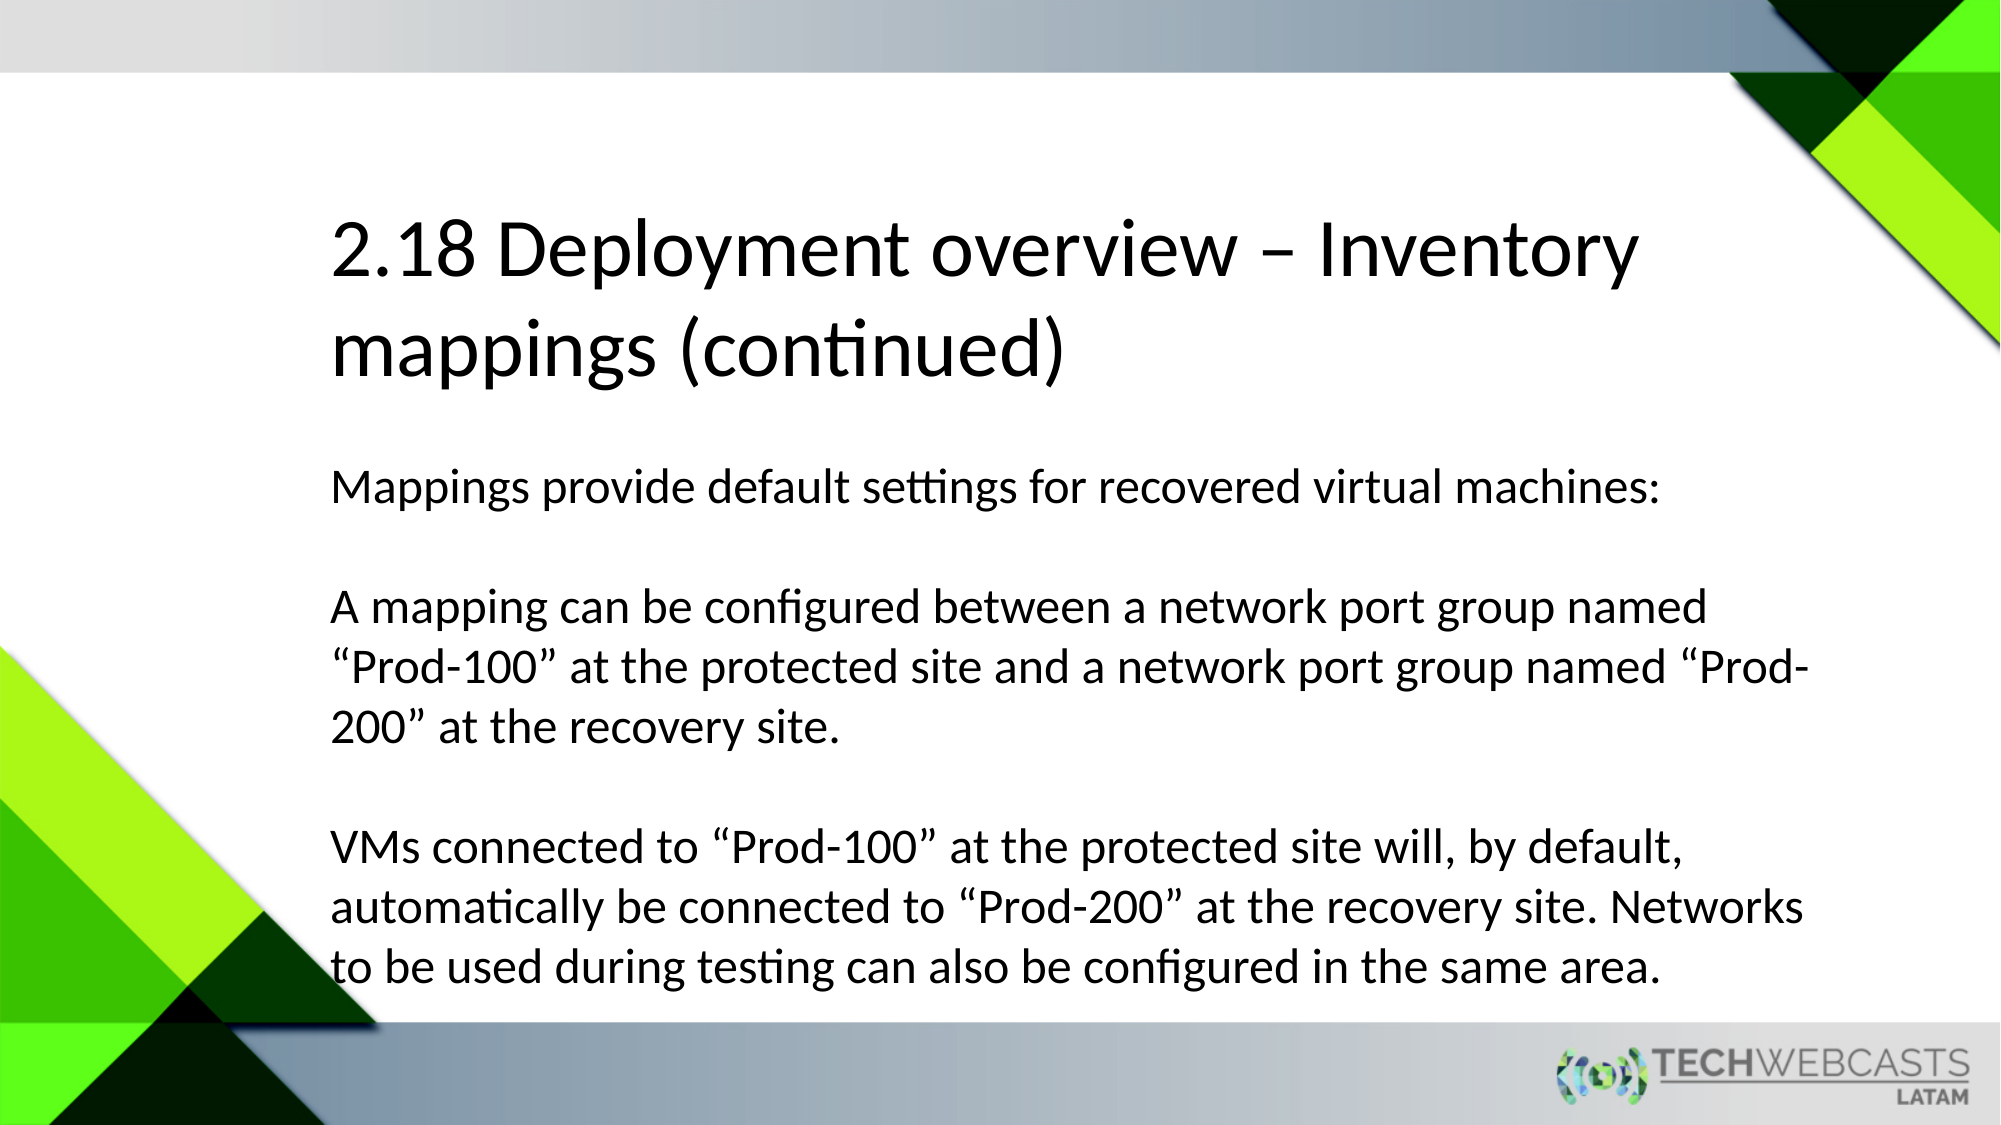

2.18 Deployment overview – Inventory mappings (continued)

Mappings provide default settings for recovered virtual machines:

A mapping can be configured between a network port group named “Prod-100” at the protected site and a network port group named “Prod-200” at the recovery site.

VMs connected to “Prod-100” at the protected site will, by default, automatically be connected to “Prod-200” at the recovery site. Networks to be used during testing can also be configured in the same area.